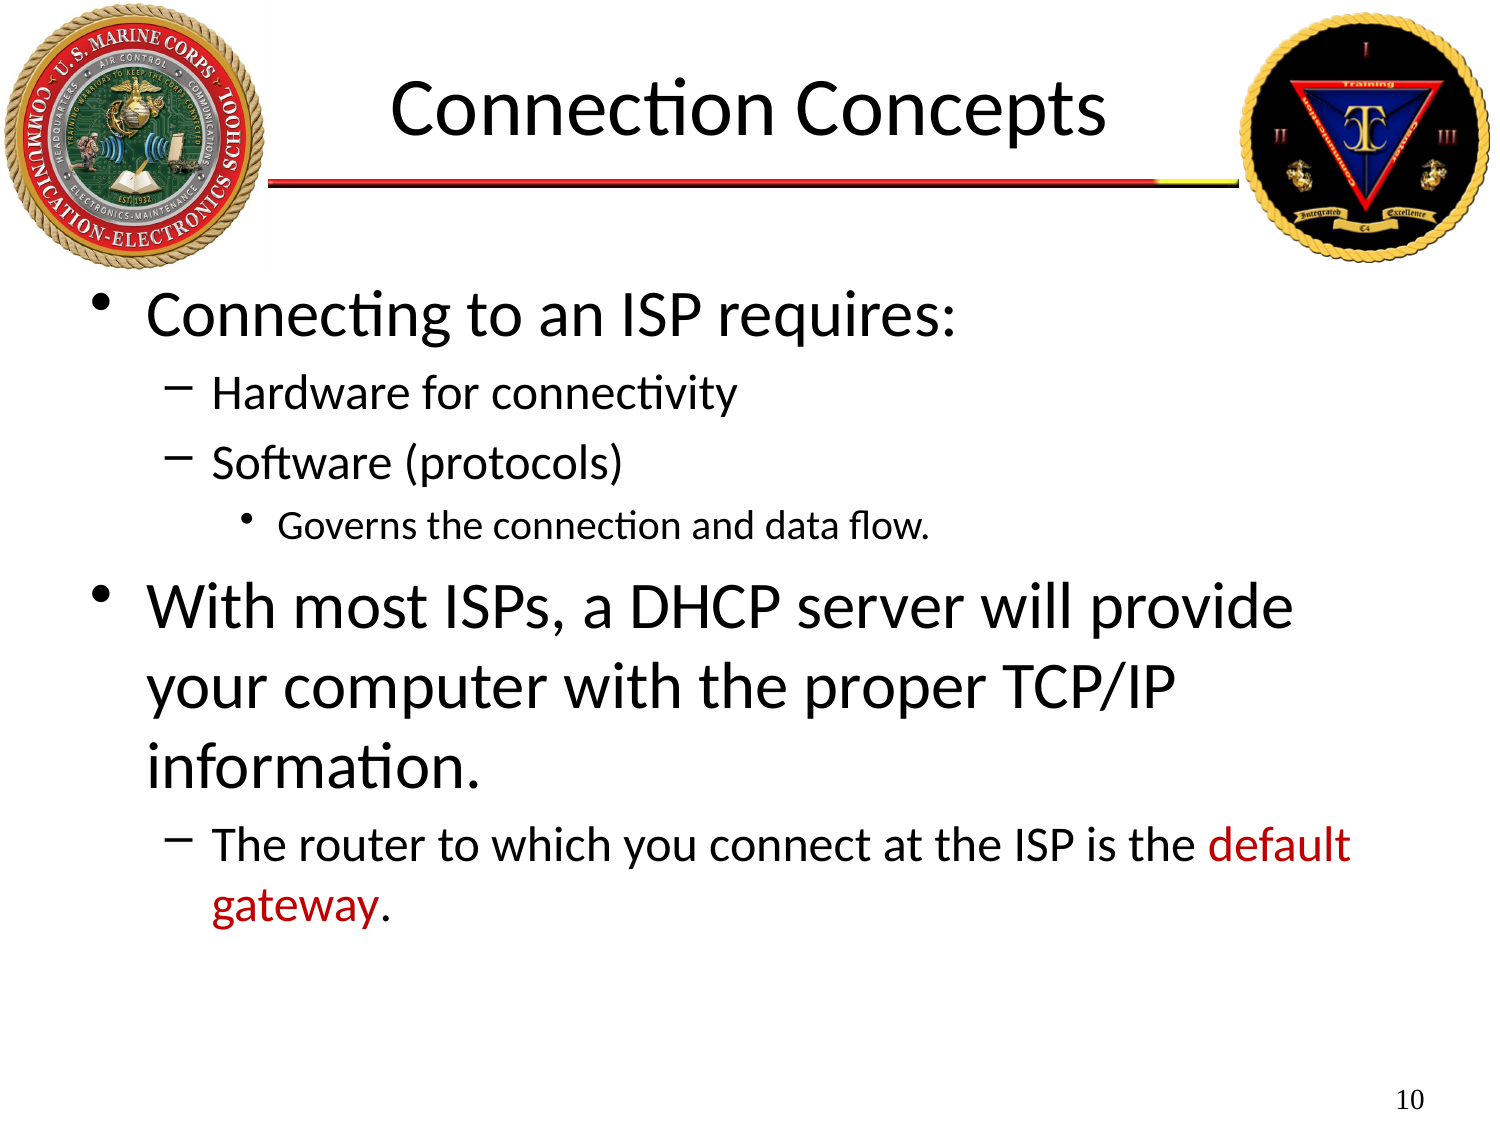

# Connection Concepts
Connecting to an ISP requires:
Hardware for connectivity
Software (protocols)
Governs the connection and data flow.
With most ISPs, a DHCP server will provide your computer with the proper TCP/IP information.
The router to which you connect at the ISP is the default gateway.